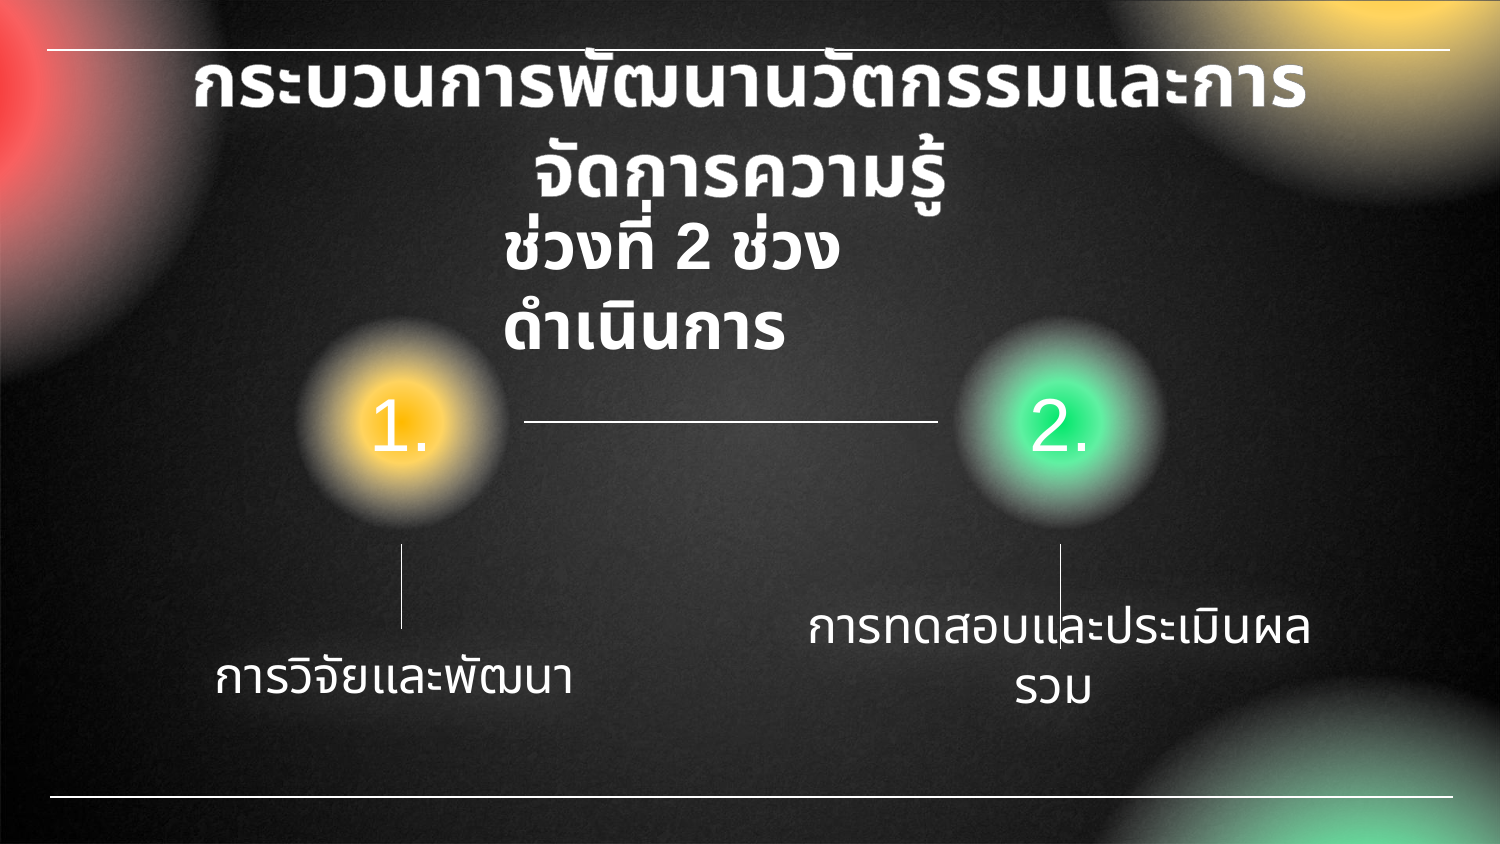

# กระบวนการพัฒนานวัตกรรมและการจัดการความรู้
ช่วงที่ 2 ช่วงดำเนินการ
1.
2.
การวิจัยและพัฒนา
การทดสอบและประเมินผลรวม